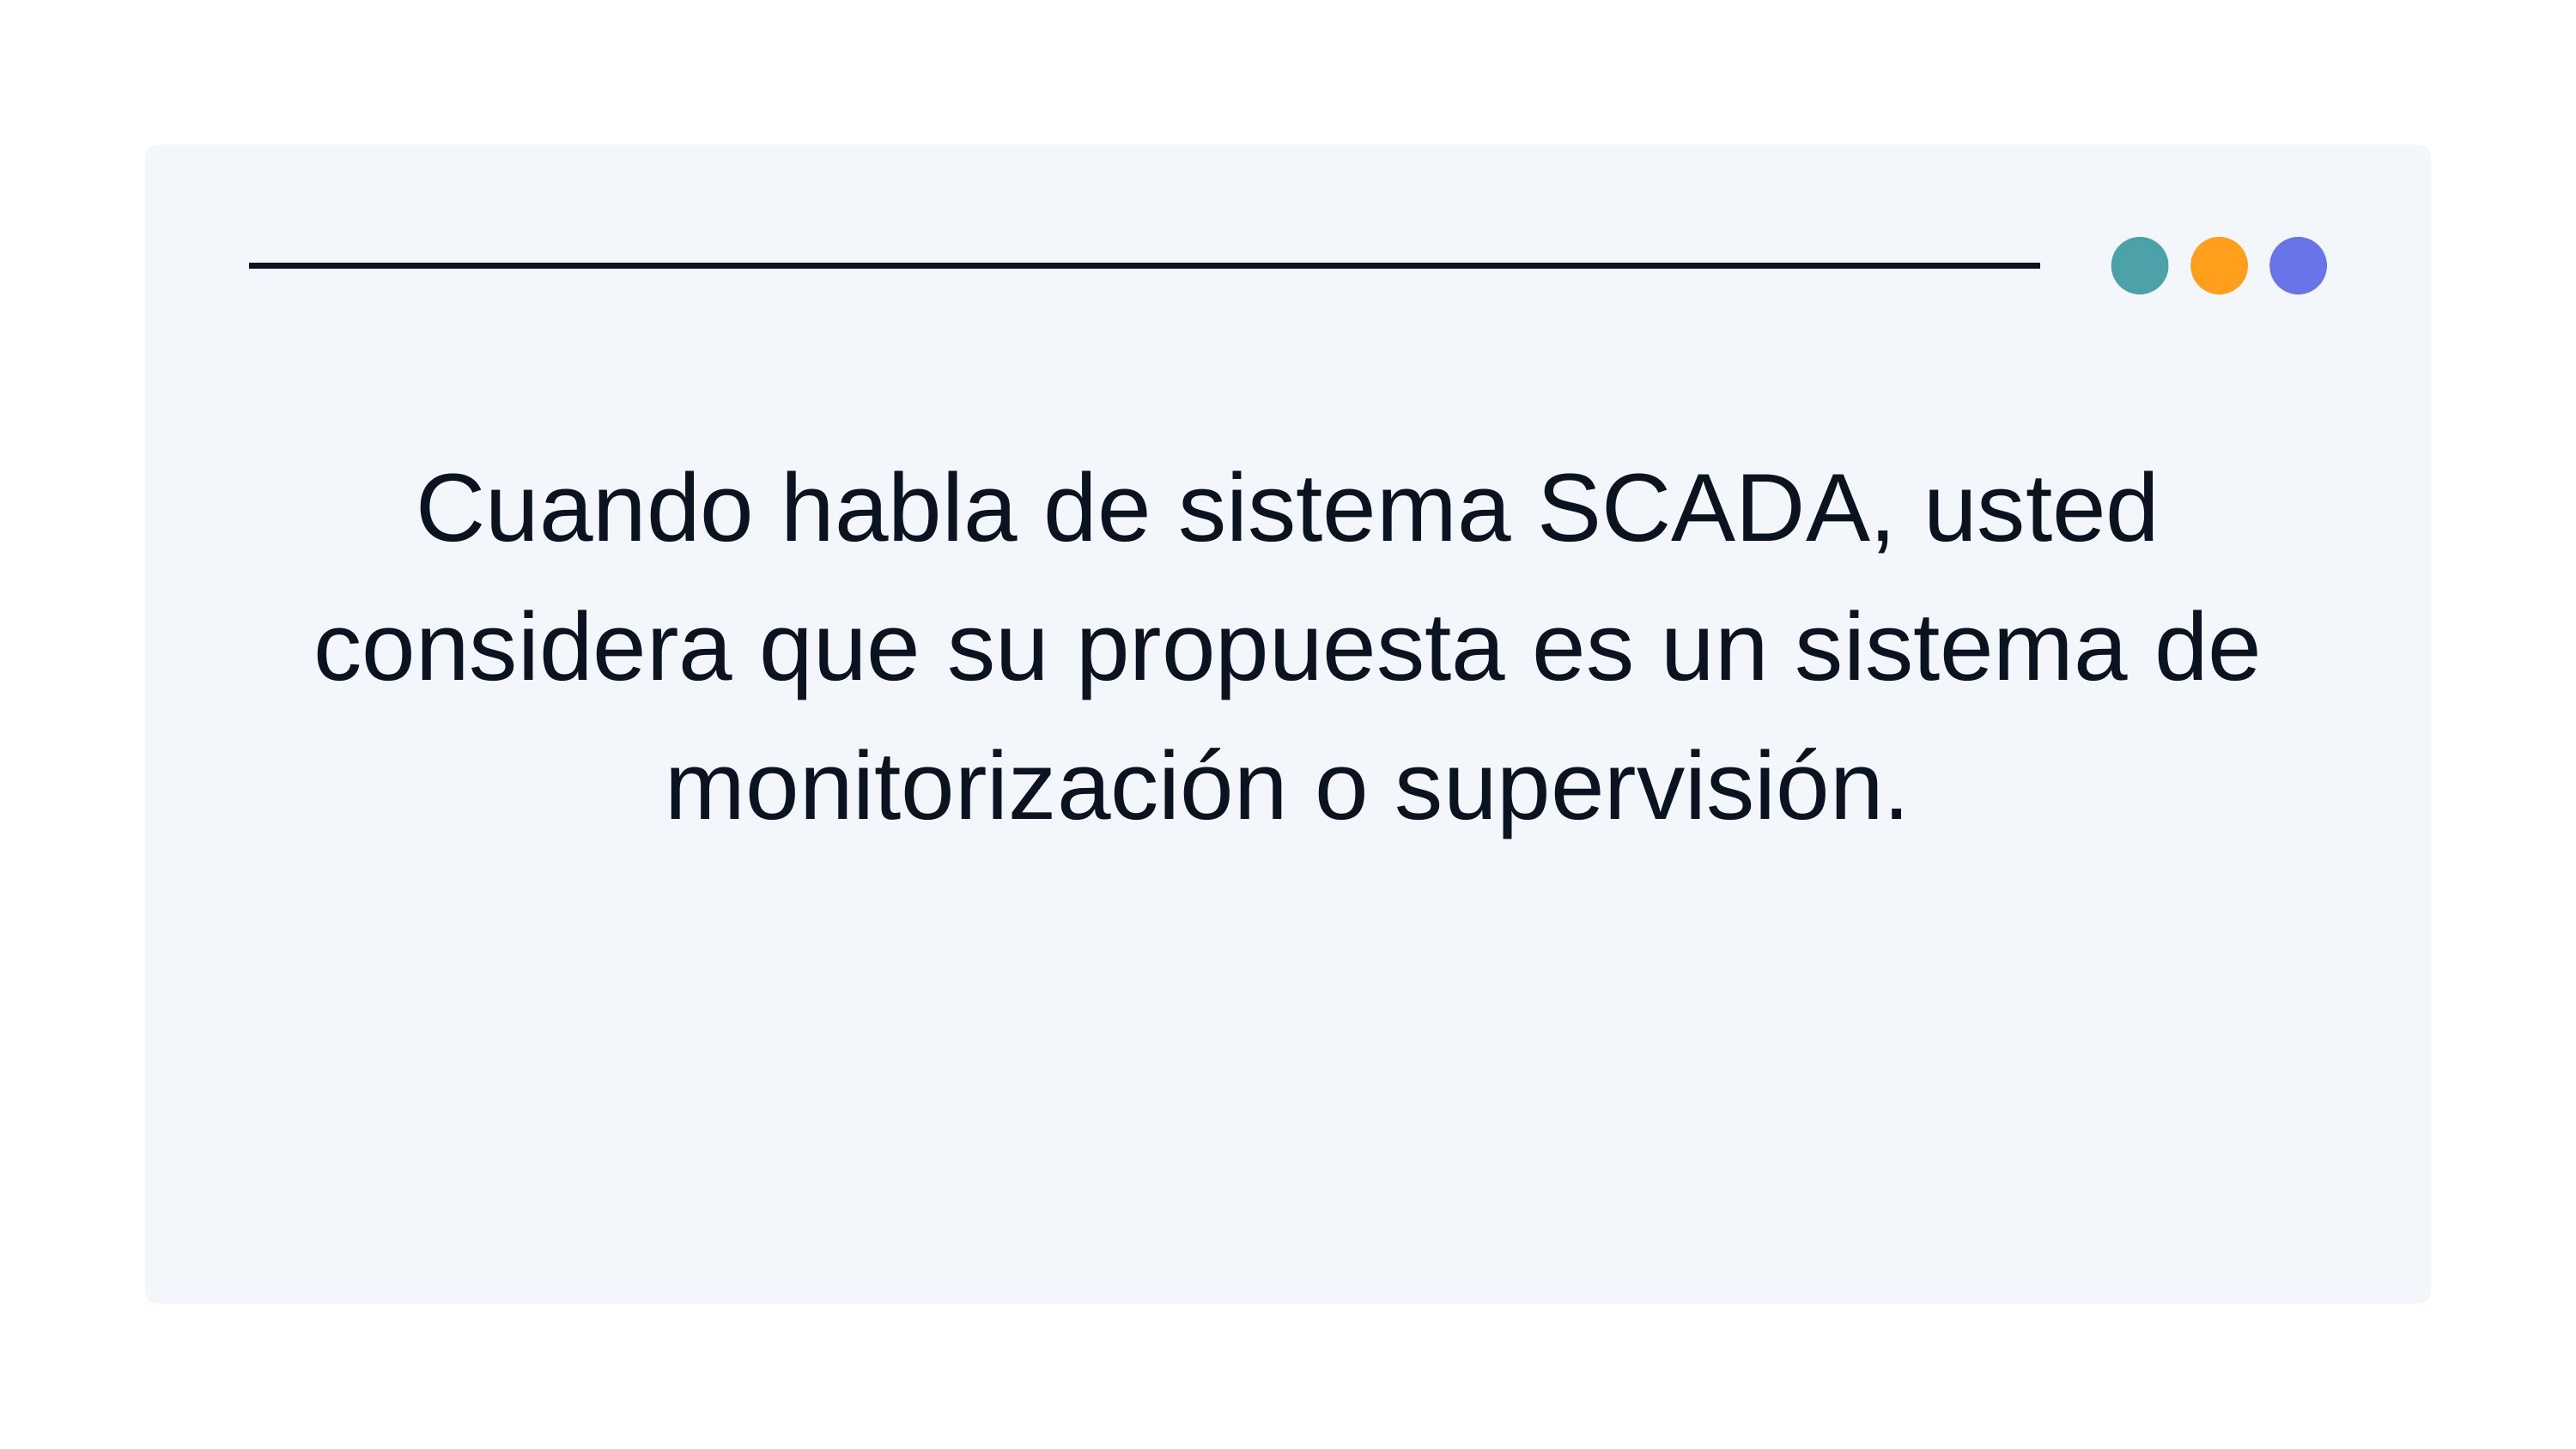

Cuando habla de sistema SCADA, usted considera que su propuesta es un sistema de monitorización o supervisión.